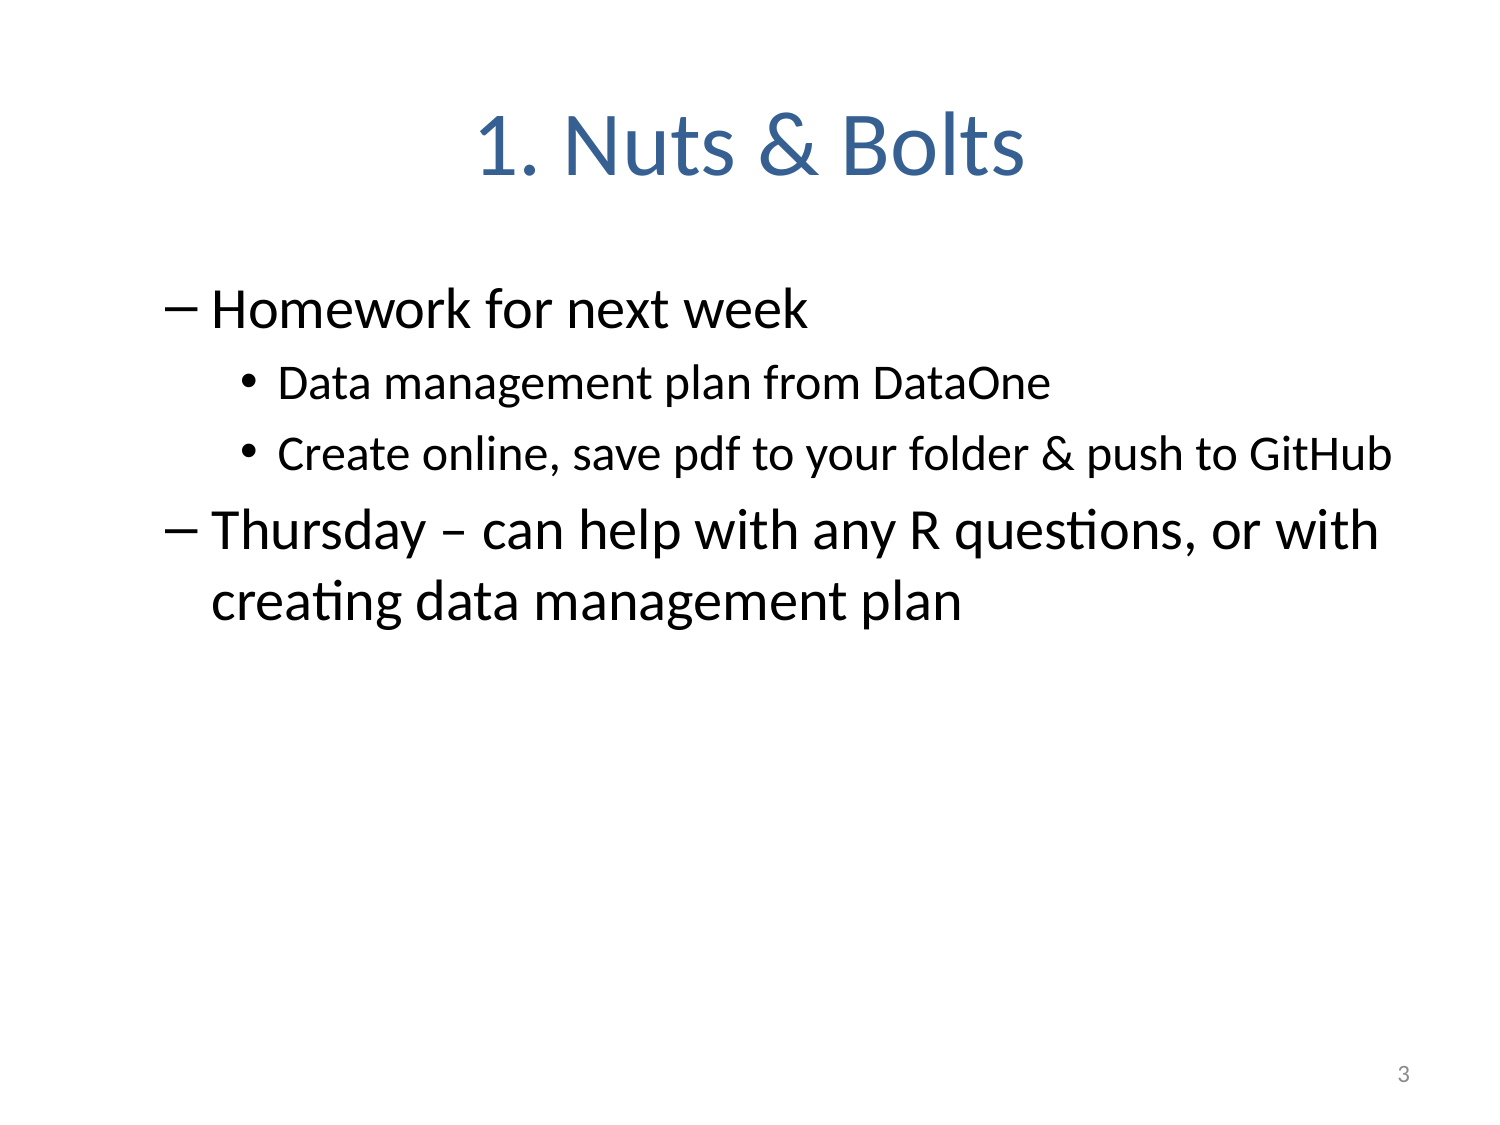

# 1. Nuts & Bolts
Homework for next week
Data management plan from DataOne
Create online, save pdf to your folder & push to GitHub
Thursday – can help with any R questions, or with creating data management plan
3